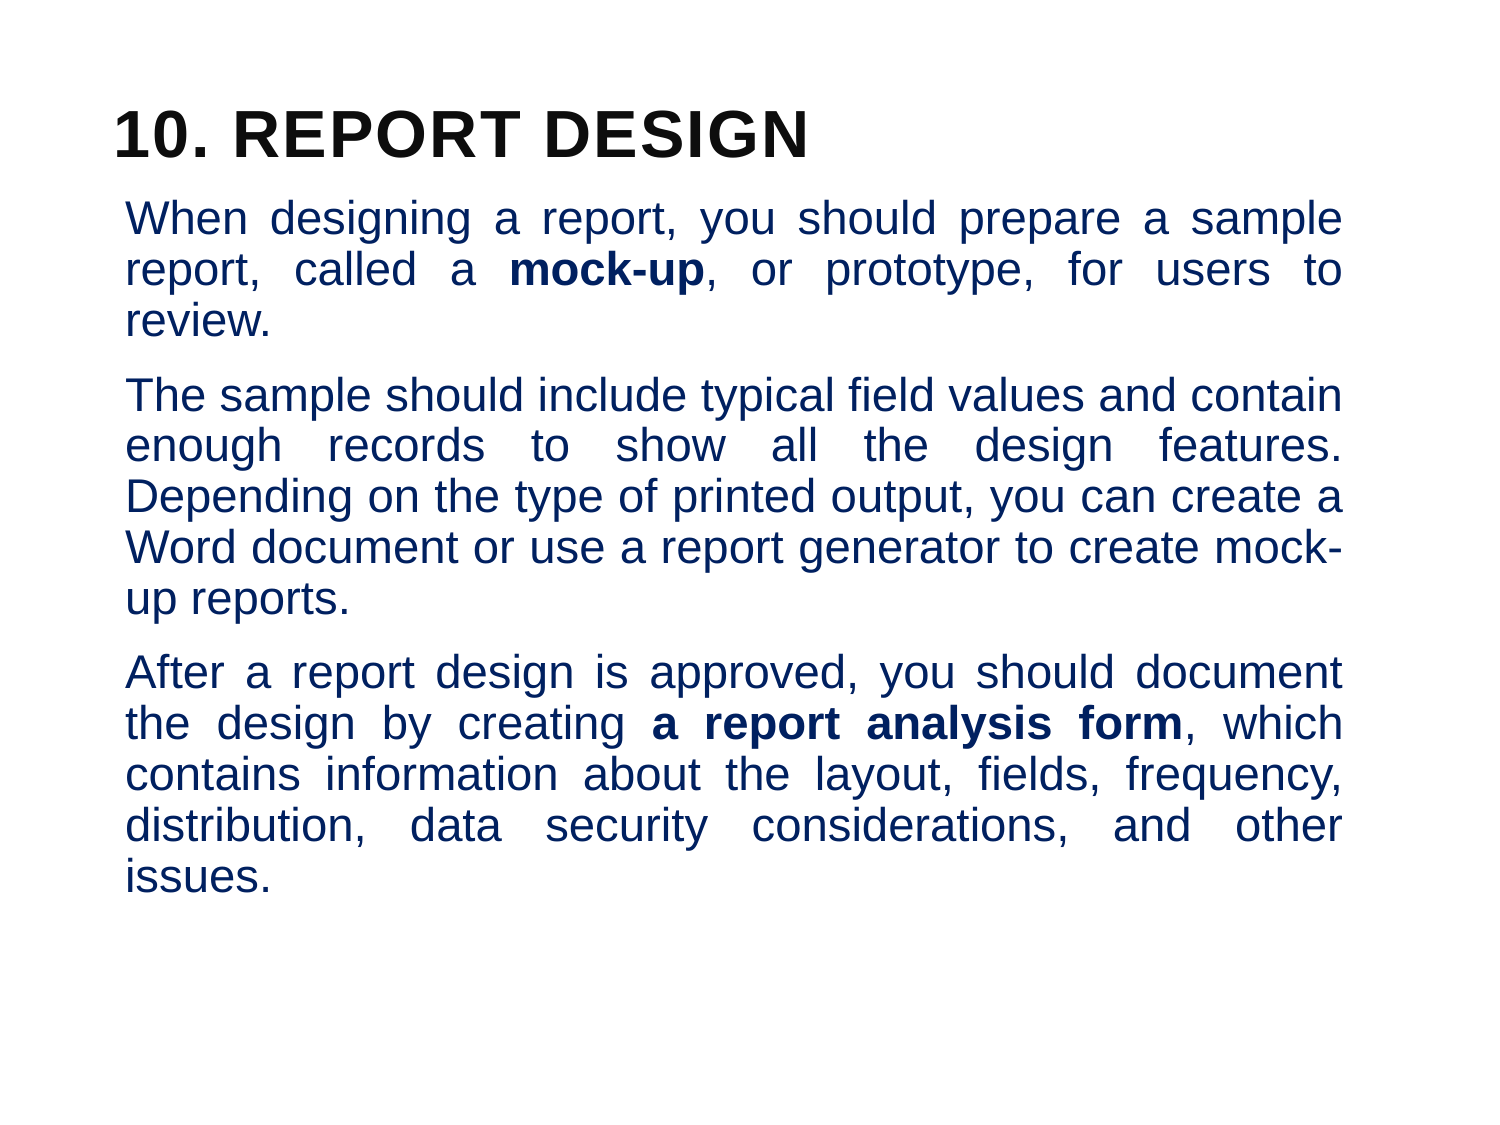

# 10. Report Design
When designing a report, you should prepare a sample report, called a mock-up, or prototype, for users to review.
The sample should include typical field values and contain enough records to show all the design features. Depending on the type of printed output, you can create a Word document or use a report generator to create mock-up reports.
After a report design is approved, you should document the design by creating a report analysis form, which contains information about the layout, fields, frequency, distribution, data security considerations, and other issues.